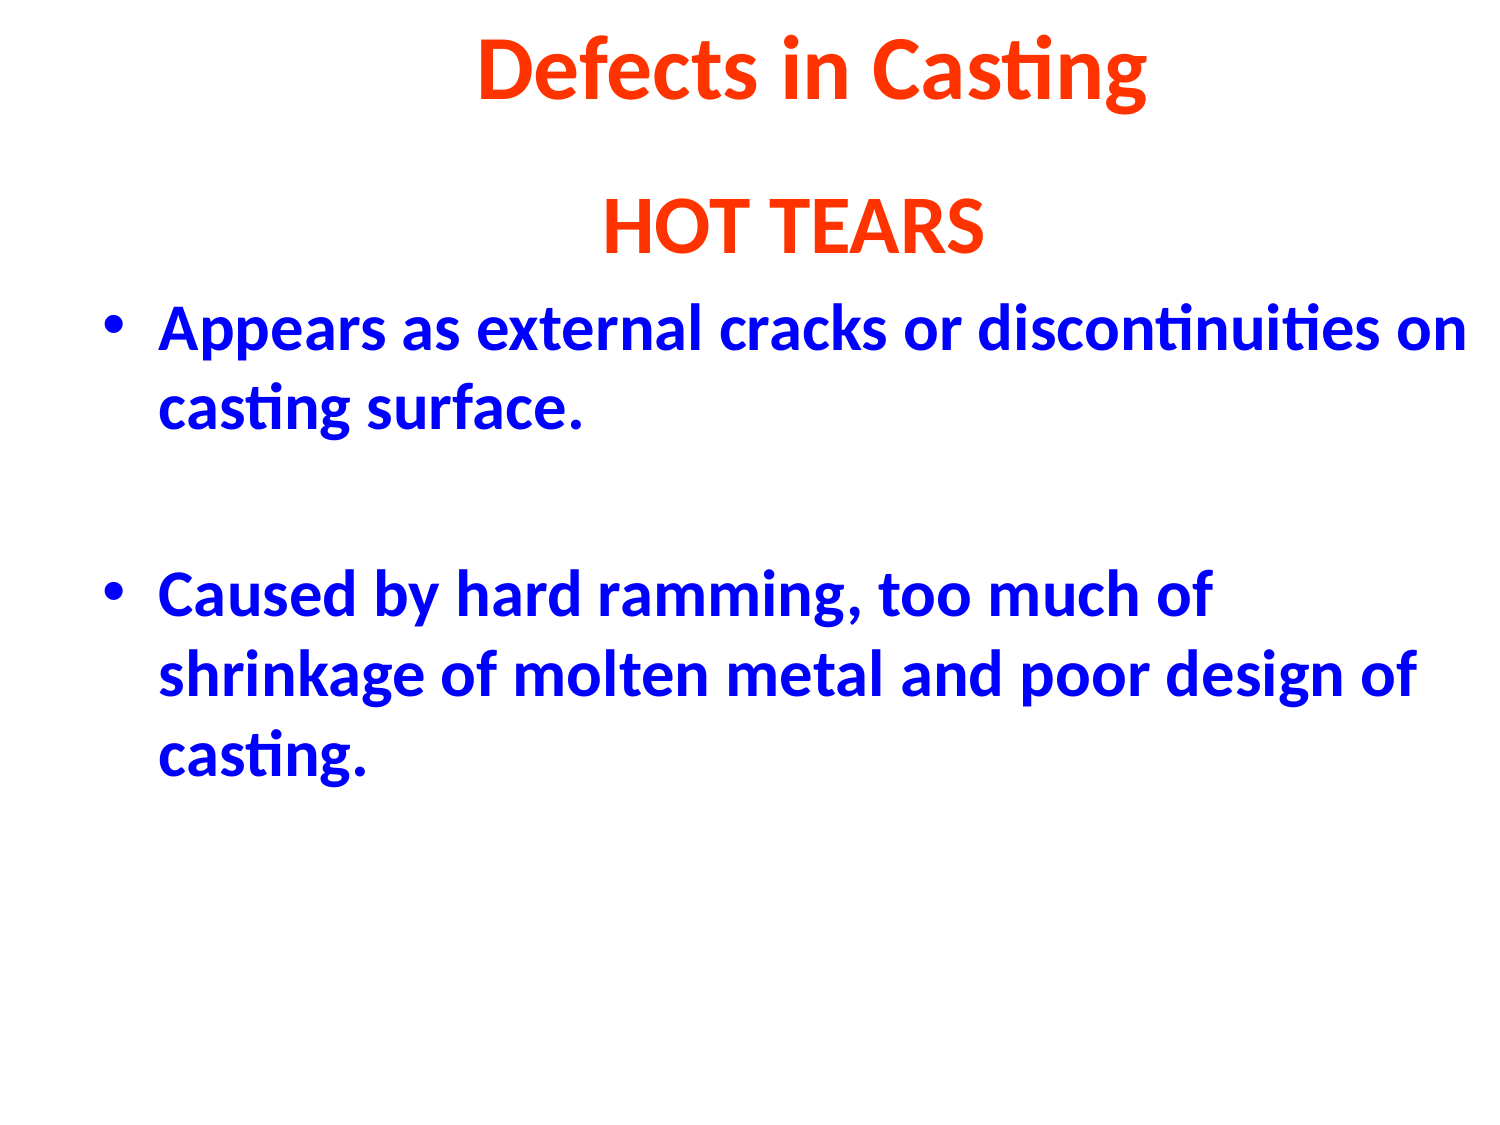

# Defects in Casting
HOT TEARS
Appears as external cracks or discontinuities on casting surface.

Caused by hard ramming, too much of shrinkage of molten metal and poor design of casting.